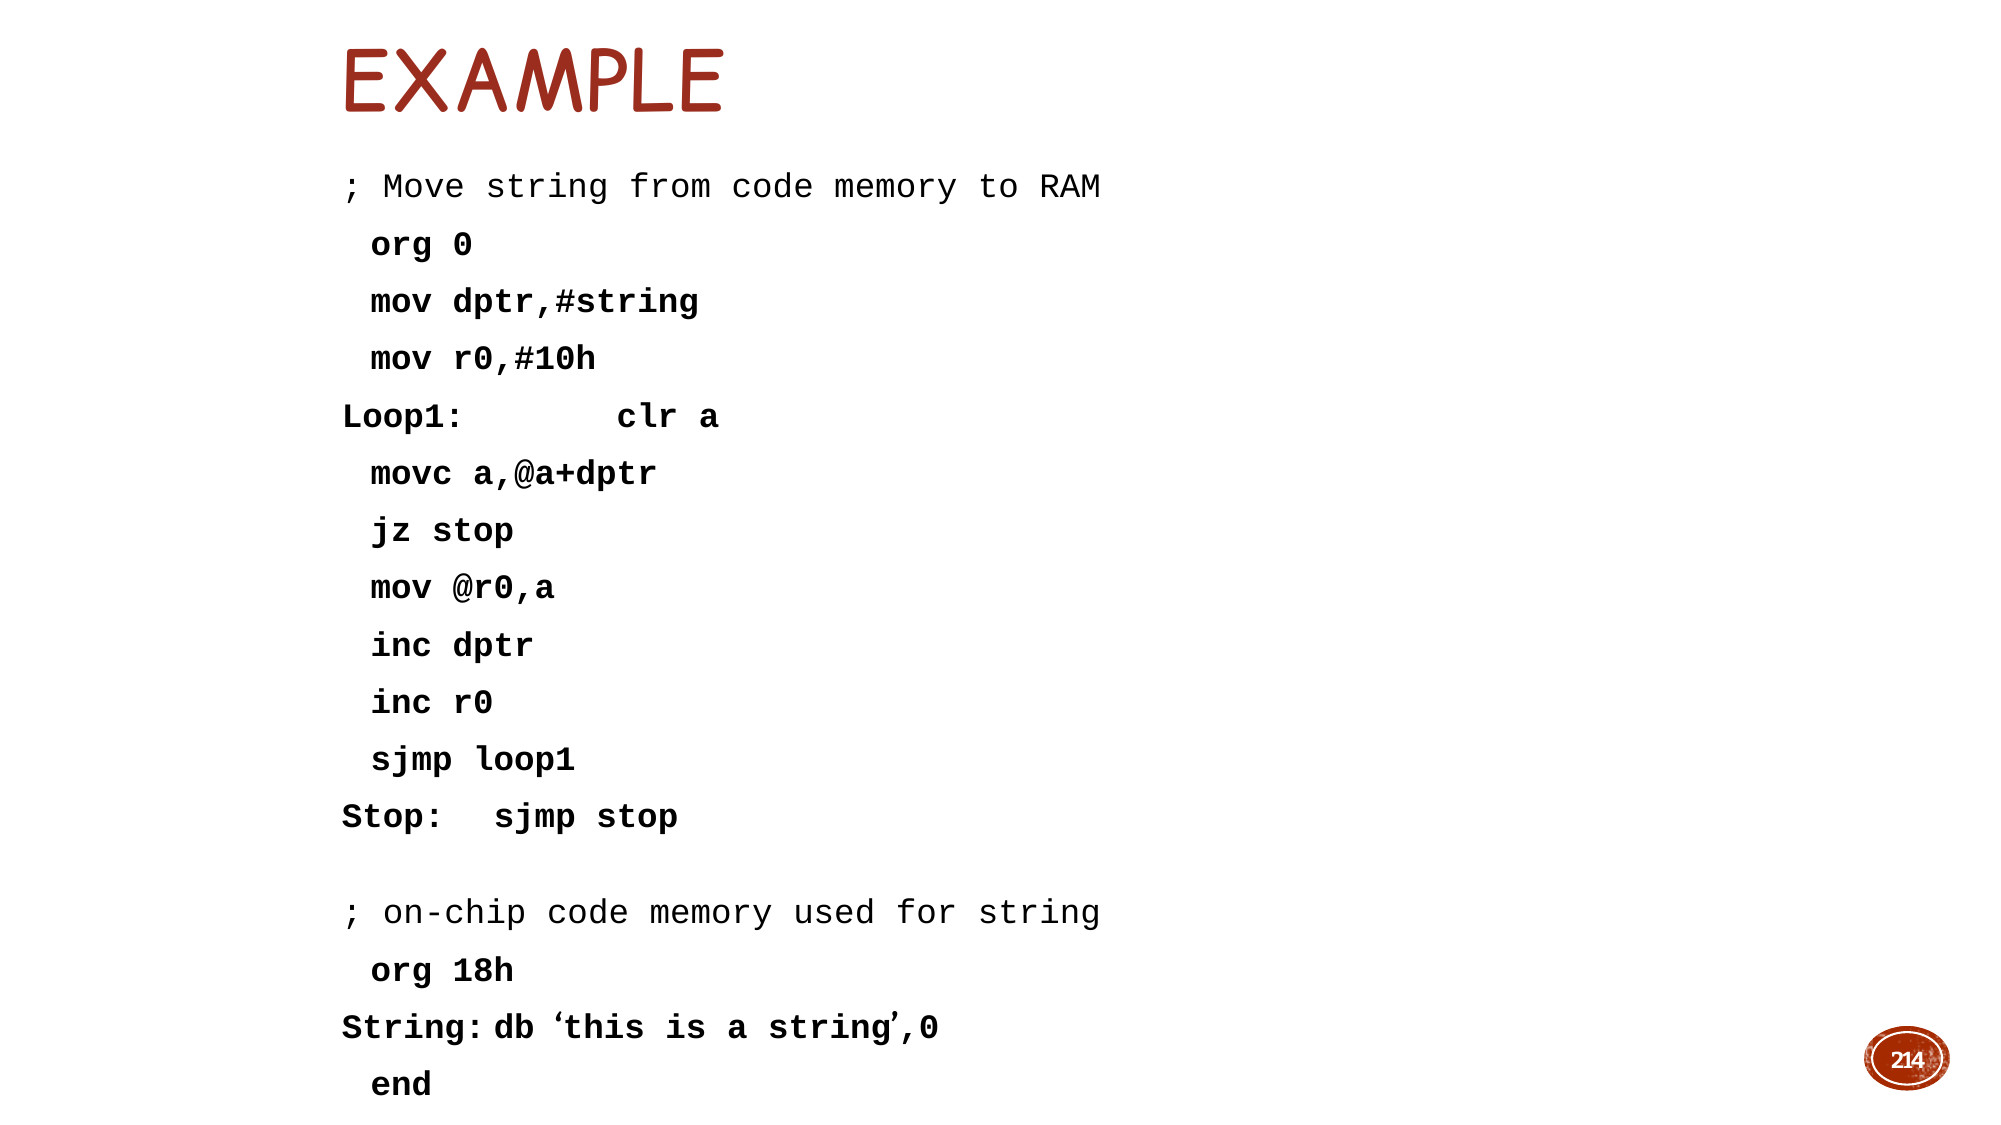

# Example
; Move string from code memory to RAM
			org 0
			mov dptr,#string
			mov r0,#10h
Loop1:  	clr a
			movc a,@a+dptr
			jz stop
			mov @r0,a
			inc dptr
			inc r0
			sjmp loop1
Stop:		sjmp stop

; on-chip code memory used for string
			org 18h
String:	db ‘this is a string’,0
			end
214